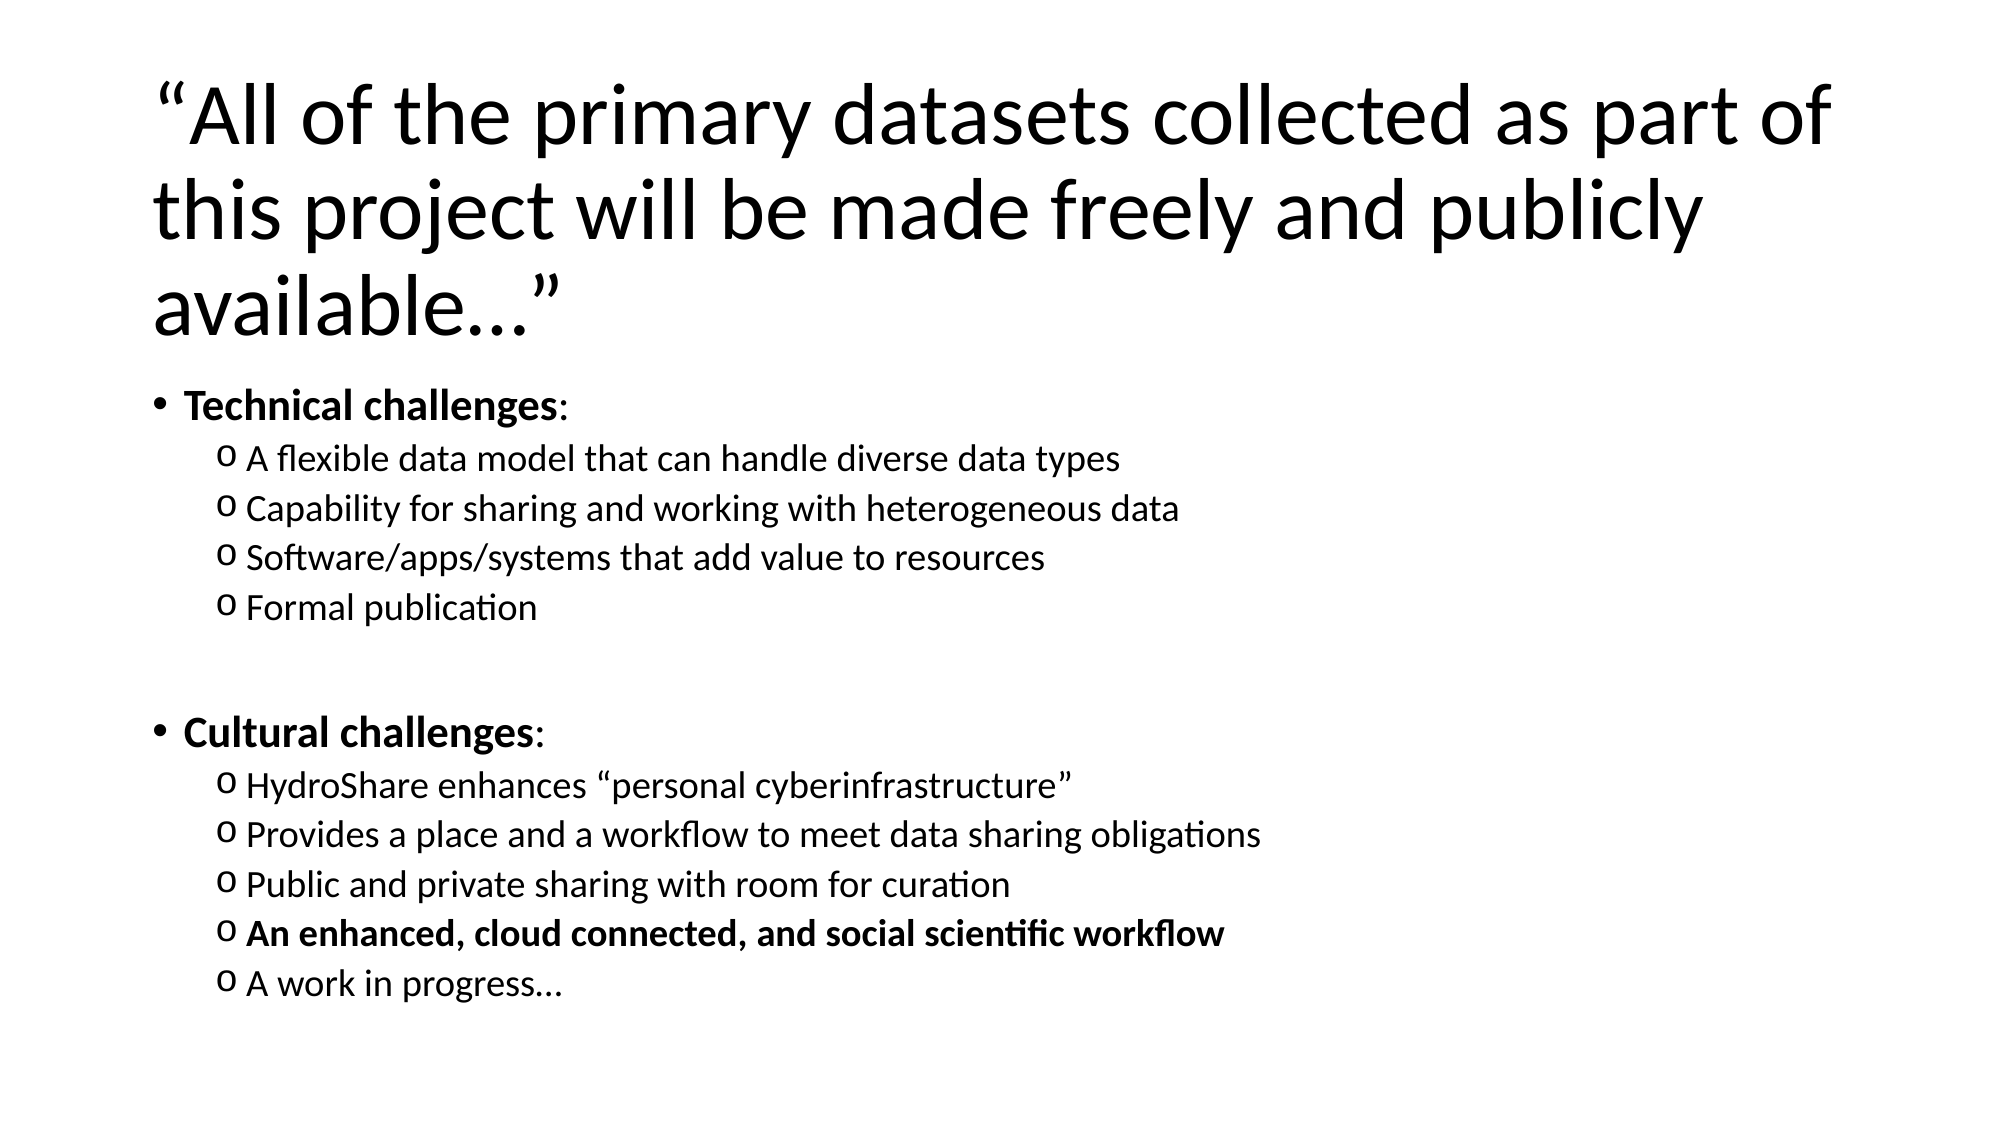

# “All of the primary datasets collected as part of this project will be made freely and publicly available…”
Technical challenges:
A flexible data model that can handle diverse data types
Capability for sharing and working with heterogeneous data
Software/apps/systems that add value to resources
Formal publication

Cultural challenges:
HydroShare enhances “personal cyberinfrastructure”
Provides a place and a workflow to meet data sharing obligations
Public and private sharing with room for curation
An enhanced, cloud connected, and social scientific workflow
A work in progress…